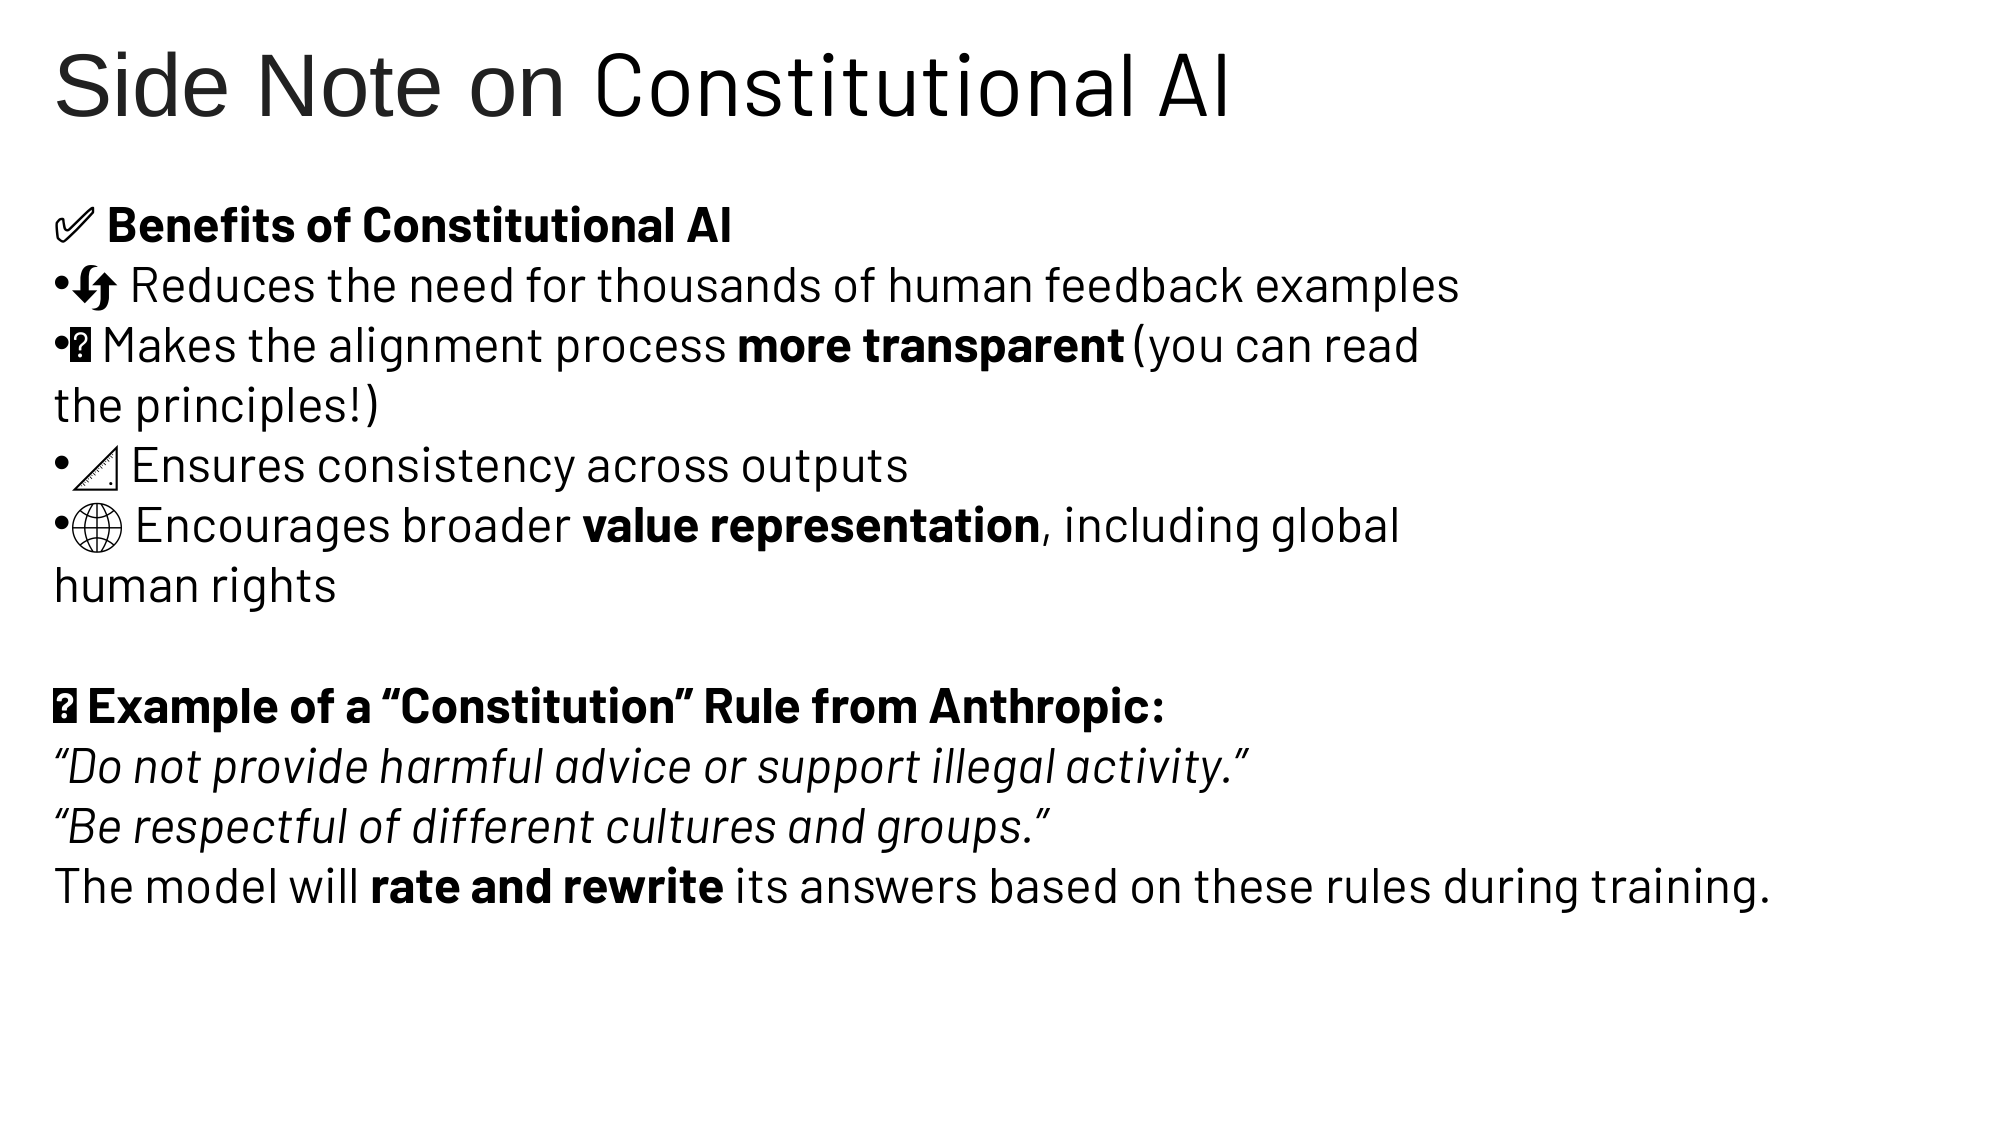

Side Note on Constitutional AI
✅ Benefits of Constitutional AI
🔄 Reduces the need for thousands of human feedback examples
🧭 Makes the alignment process more transparent (you can read the principles!)
📐 Ensures consistency across outputs
🌐 Encourages broader value representation, including global human rights
🧾 Example of a “Constitution” Rule from Anthropic:
“Do not provide harmful advice or support illegal activity.”
“Be respectful of different cultures and groups.”
The model will rate and rewrite its answers based on these rules during training.